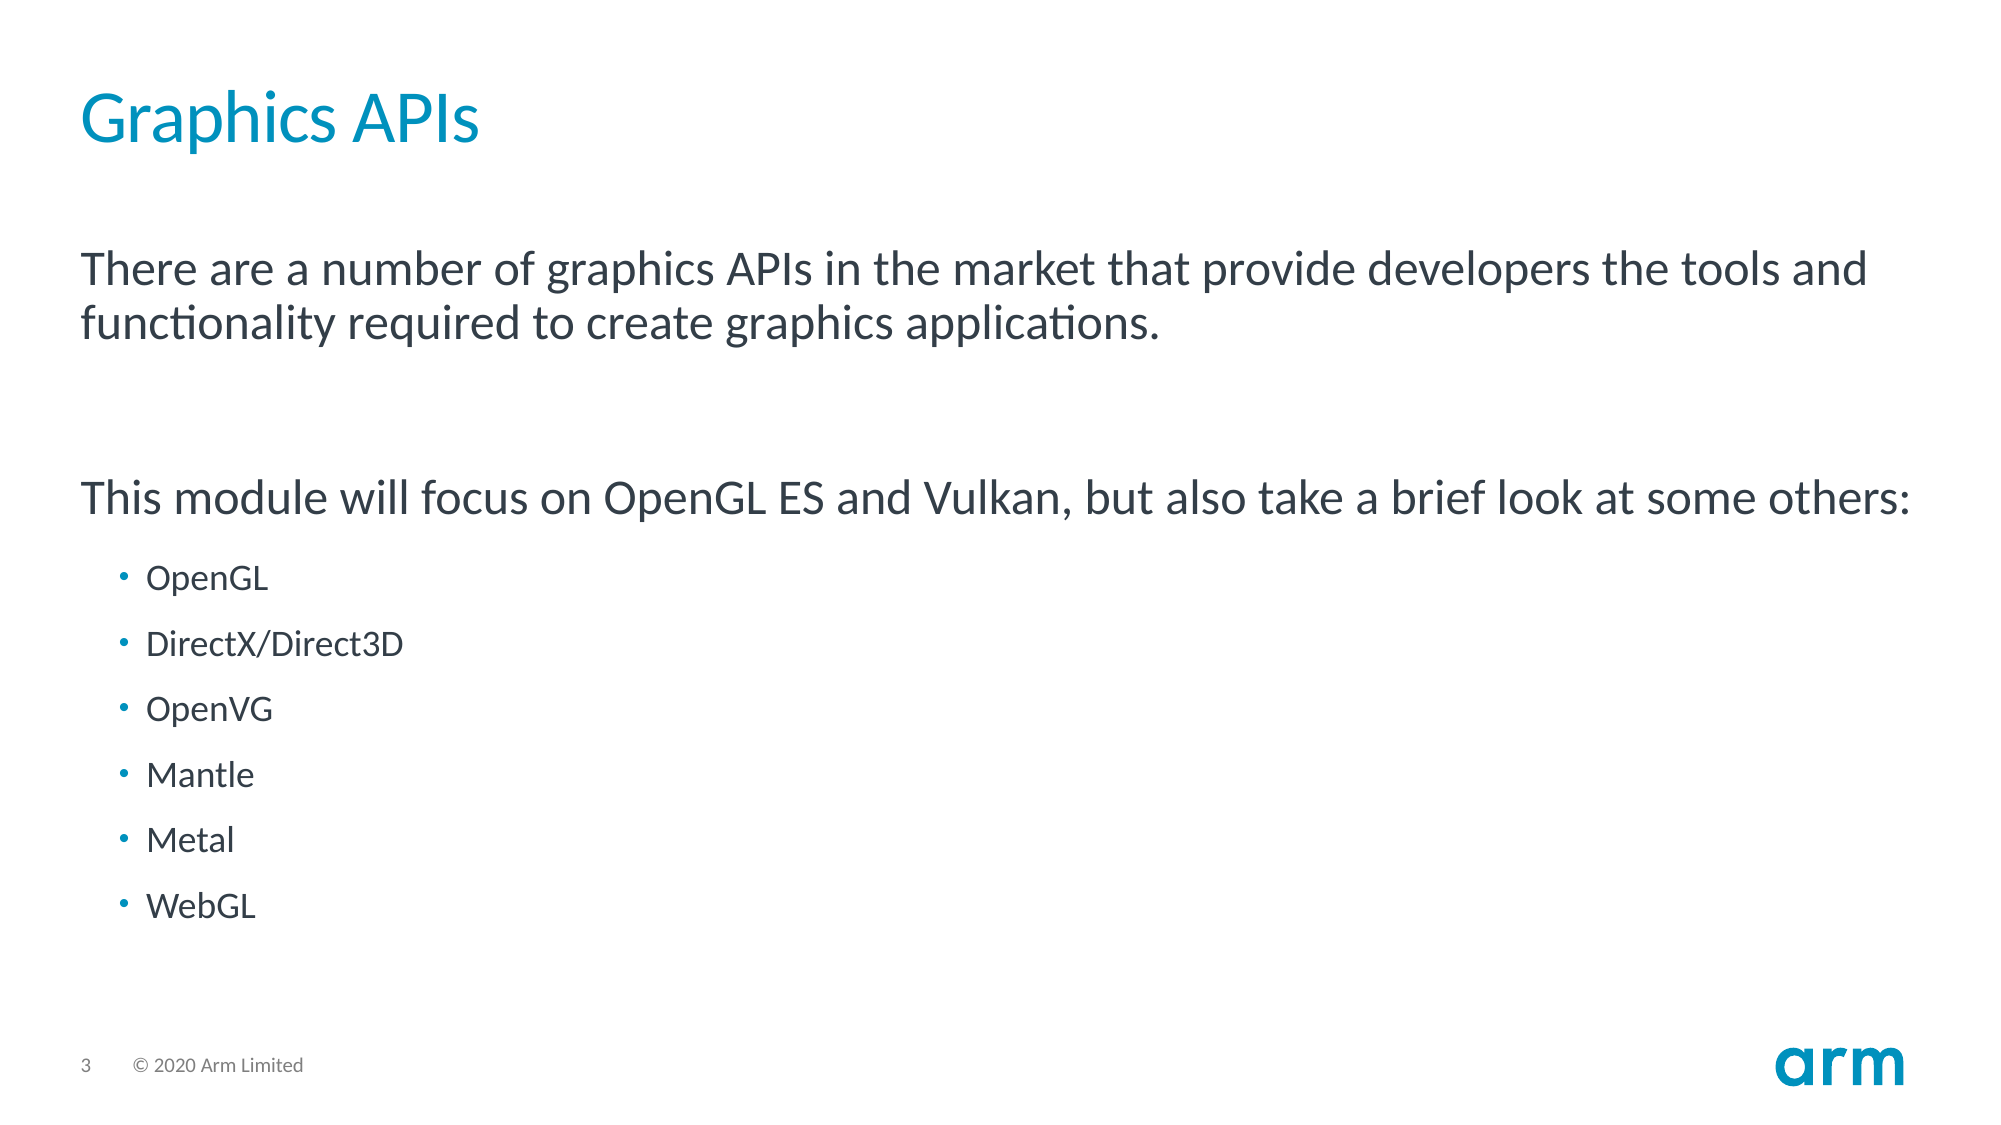

# Graphics APIs
There are a number of graphics APIs in the market that provide developers the tools and functionality required to create graphics applications.

This module will focus on OpenGL ES and Vulkan, but also take a brief look at some others:
OpenGL
DirectX/Direct3D
OpenVG
Mantle
Metal
WebGL